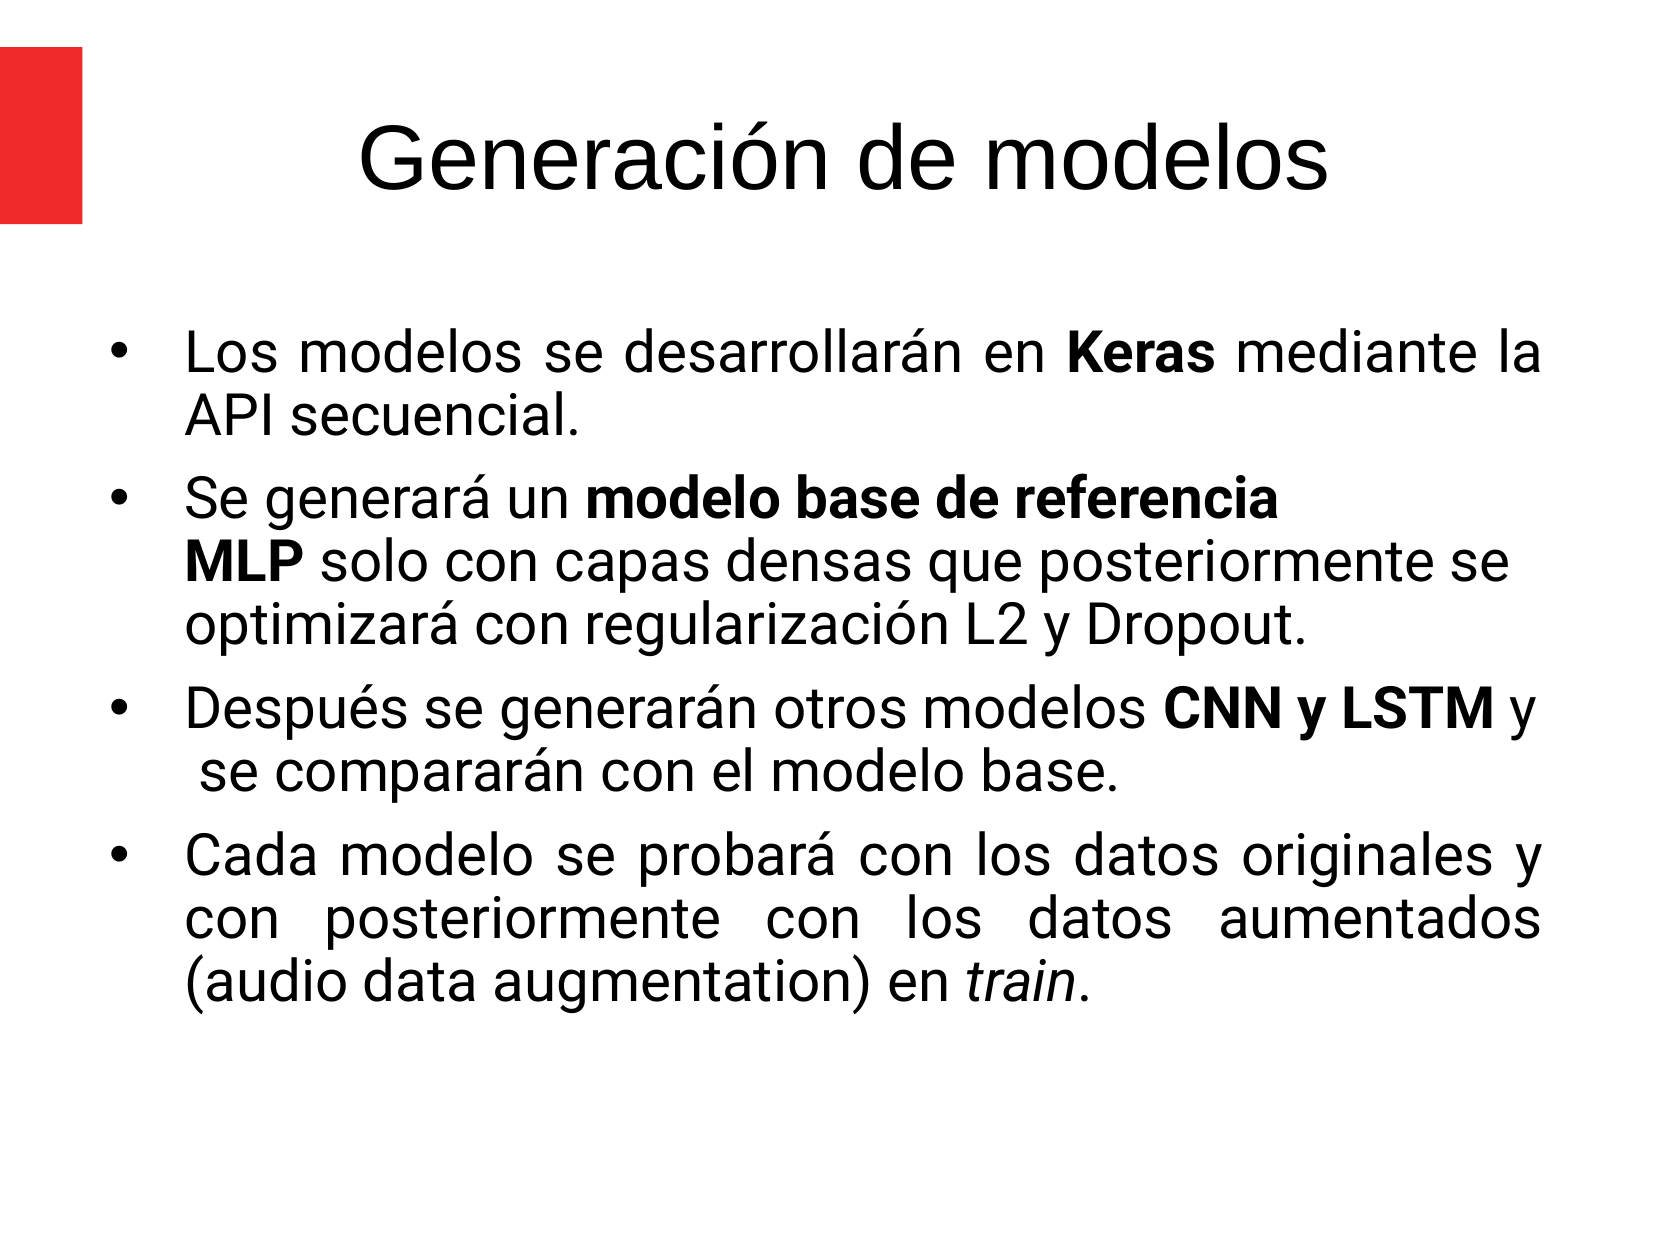

Generación de modelos
Los modelos se desarrollarán en Keras mediante la API secuencial.
Se generará un modelo base de referencia MLP solo con capas densas que posteriormente se optimizará con regularización L2 y Dropout.
Después se generarán otros modelos CNN y LSTM y se compararán con el modelo base.
Cada modelo se probará con los datos originales y con posteriormente con los datos aumentados (audio data augmentation) en train.